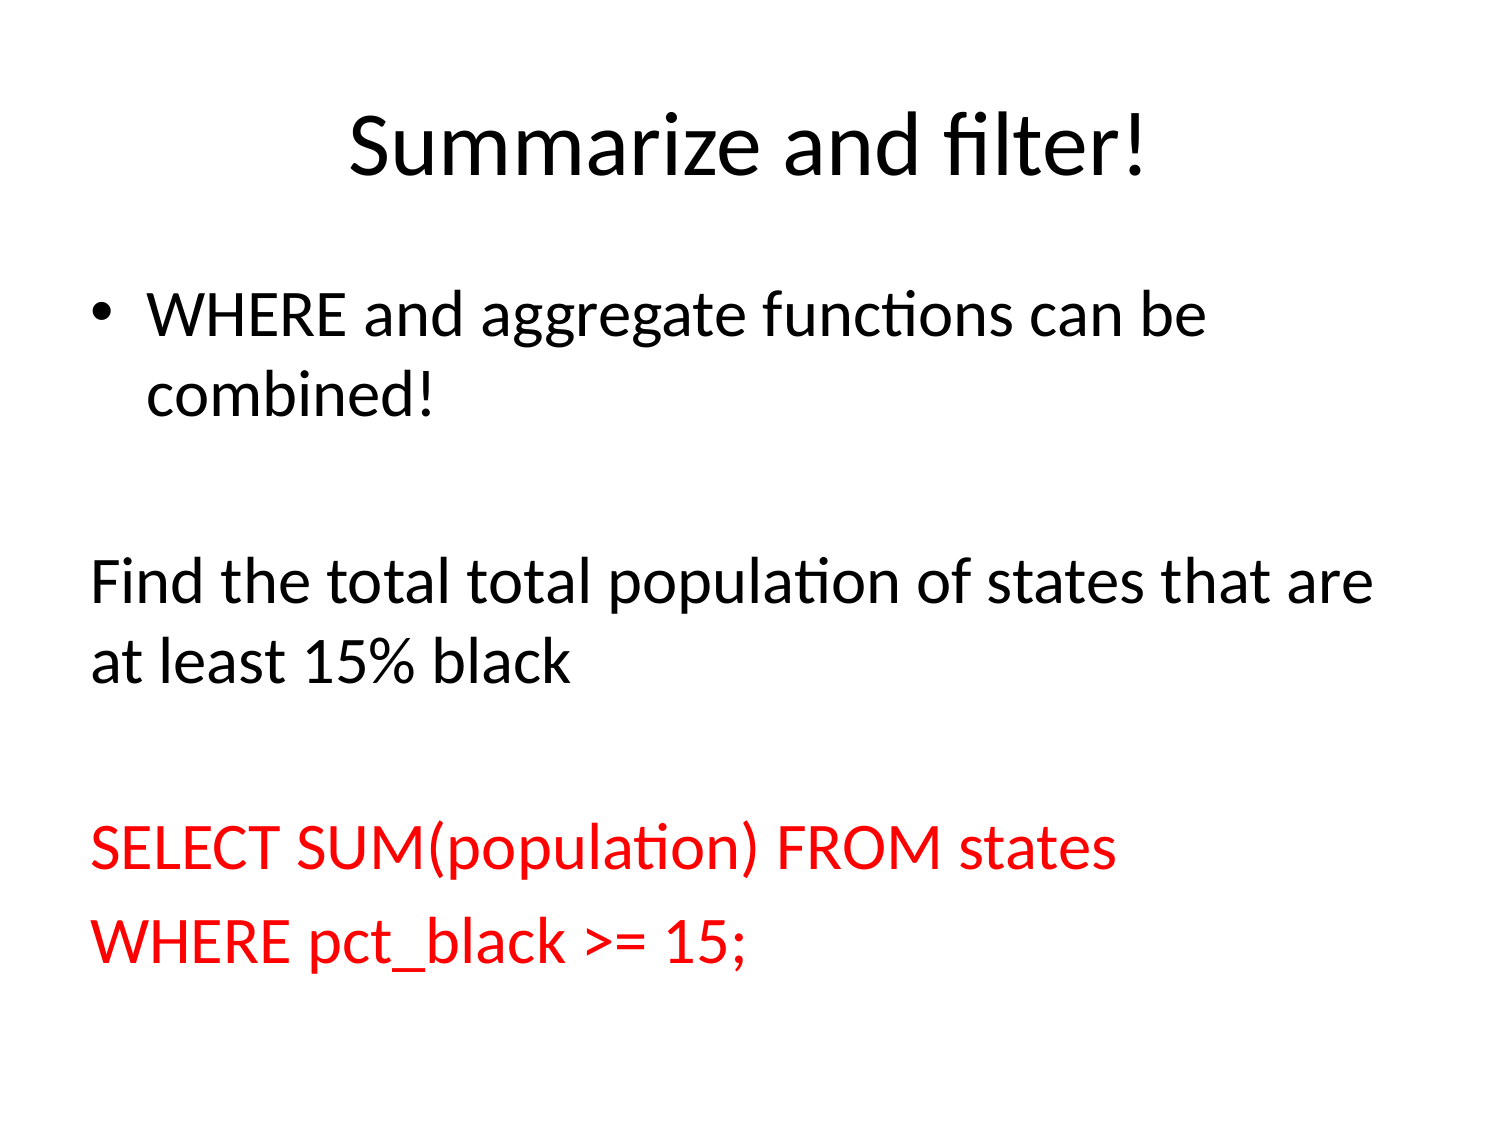

# Summarize and filter!
WHERE and aggregate functions can be combined!

Find the total total population of states that are at least 15% black

SELECT SUM(population) FROM states
WHERE pct_black >= 15;